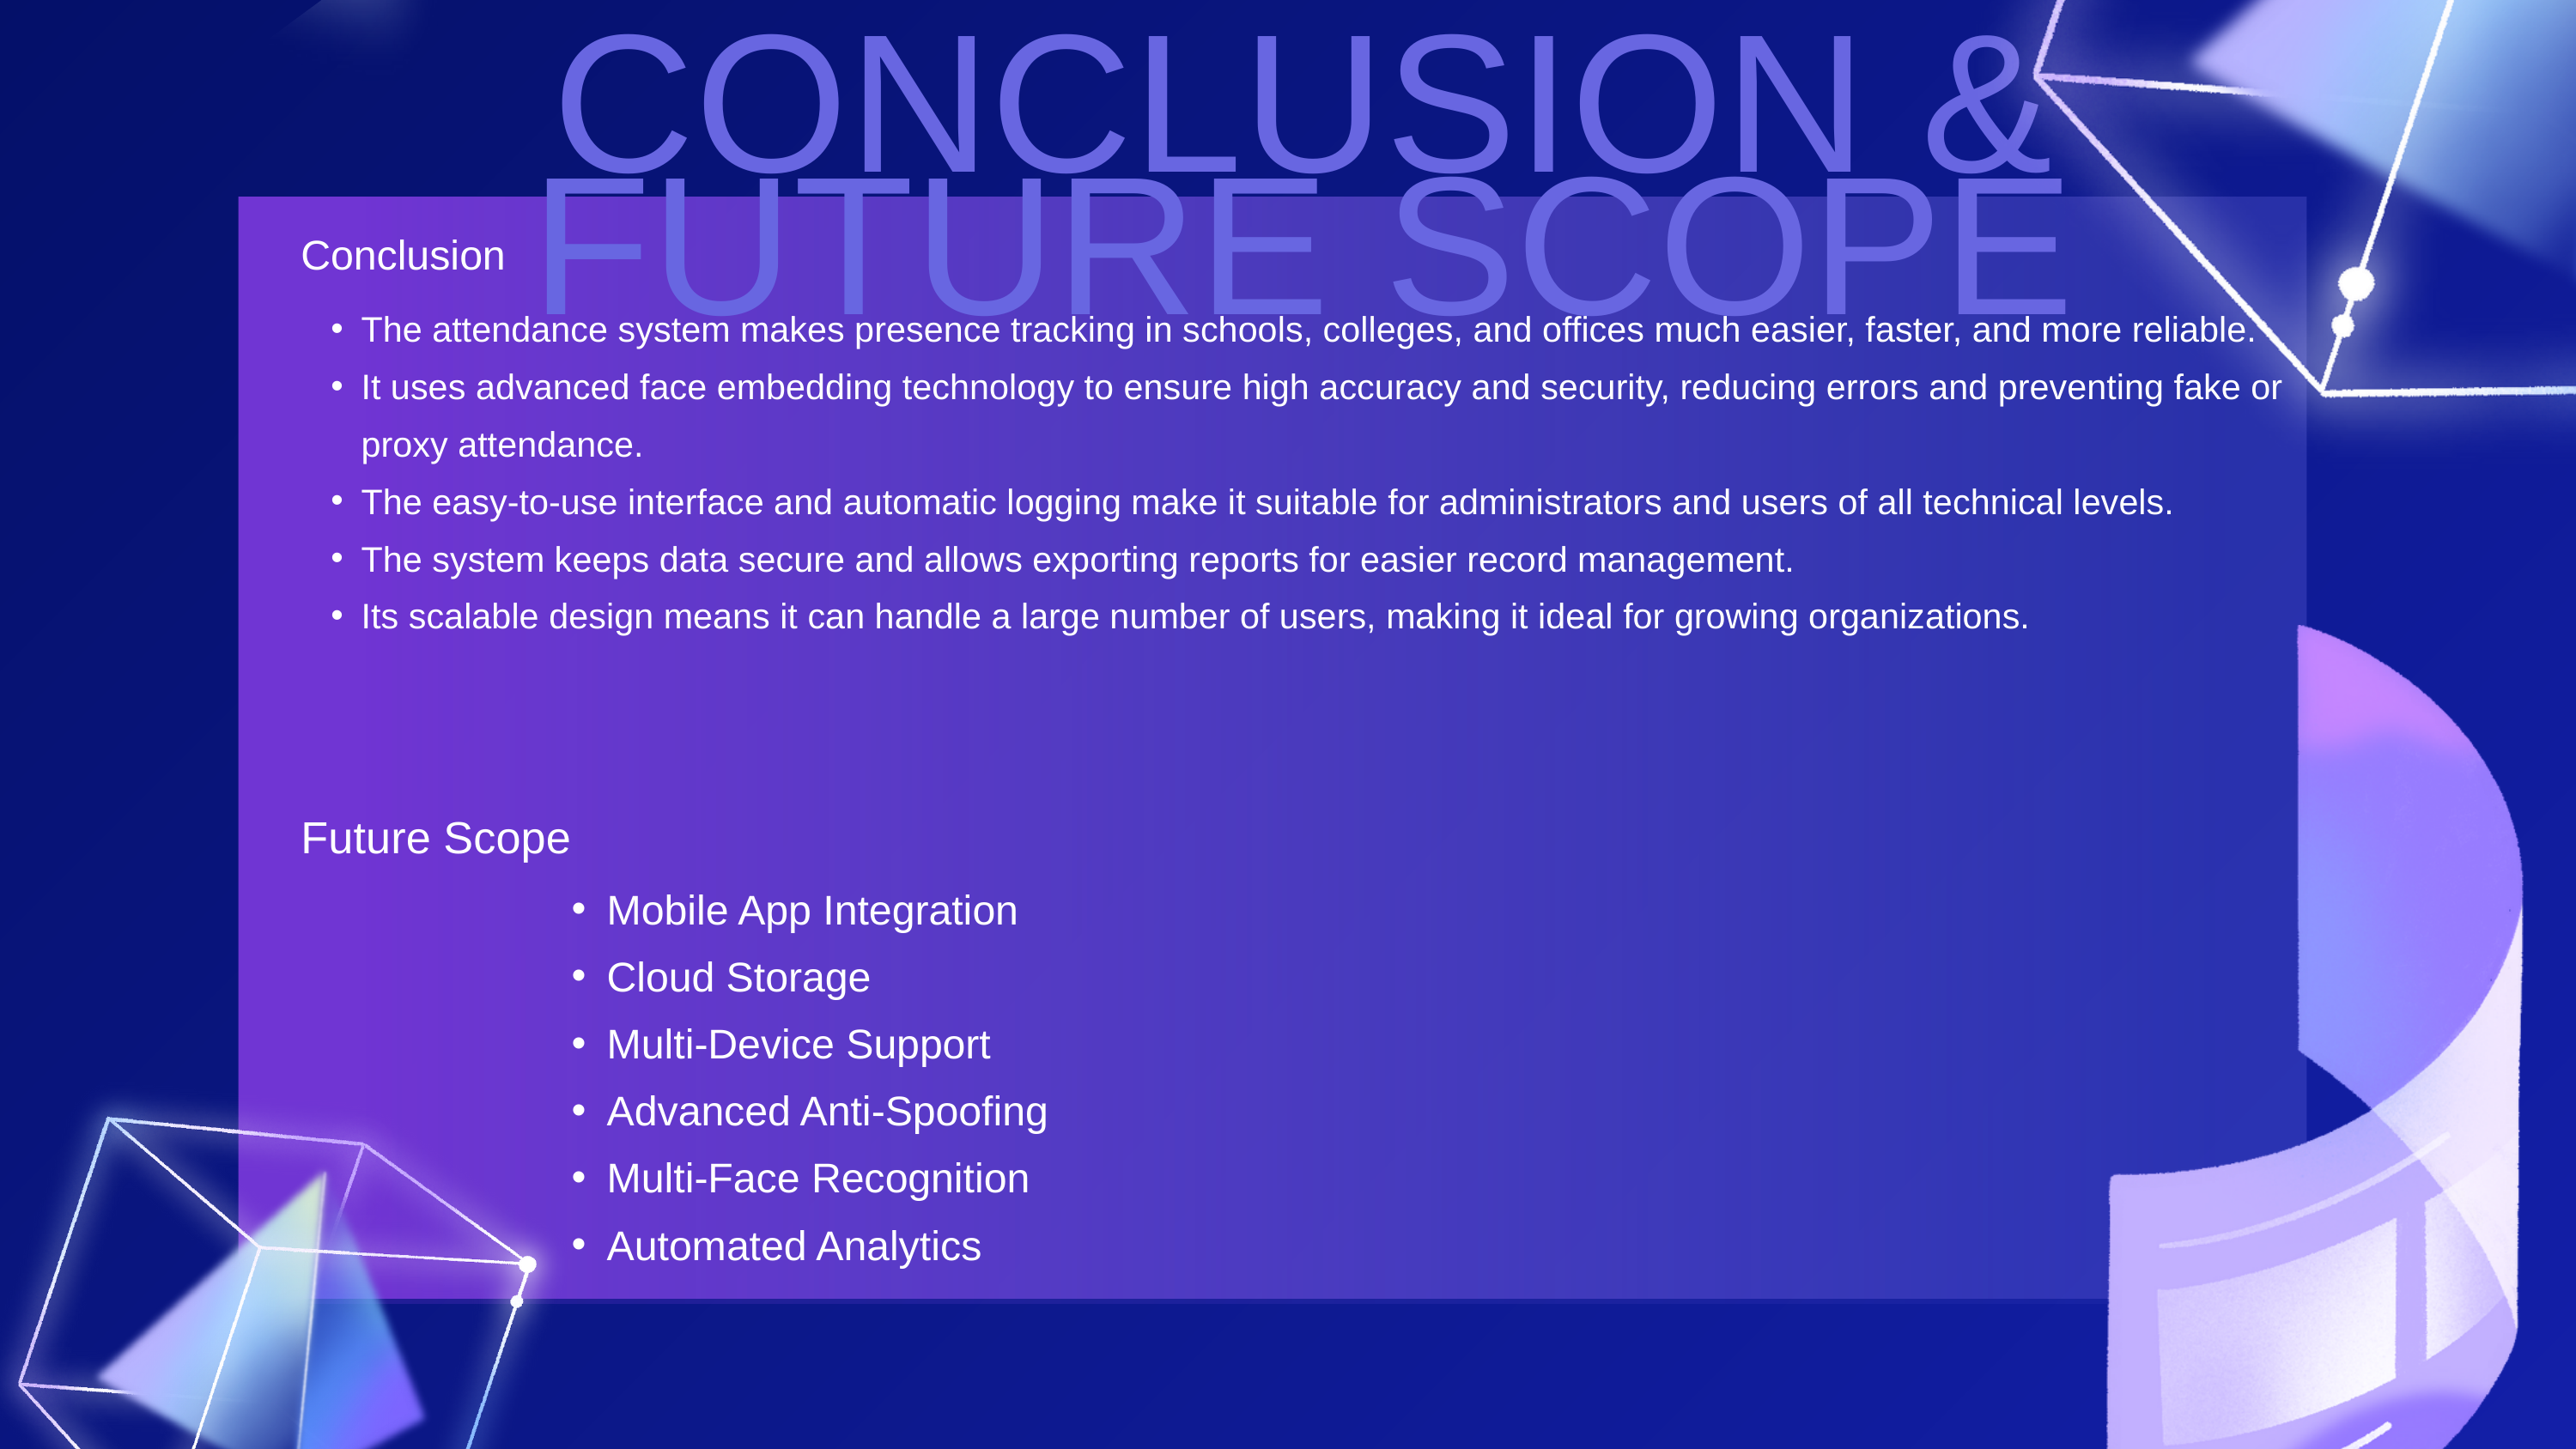

CONCLUSION & FUTURE SCOPE

Conclusion

The attendance system makes presence tracking in schools, colleges, and offices much easier, faster, and more reliable.
It uses advanced face embedding technology to ensure high accuracy and security, reducing errors and preventing fake or proxy attendance.
The easy-to-use interface and automatic logging make it suitable for administrators and users of all technical levels.
The system keeps data secure and allows exporting reports for easier record management.
Its scalable design means it can handle a large number of users, making it ideal for growing organizations.

Future Scope

Mobile App Integration
Cloud Storage
Multi-Device Support
Advanced Anti-Spoofing
Multi-Face Recognition
Automated Analytics